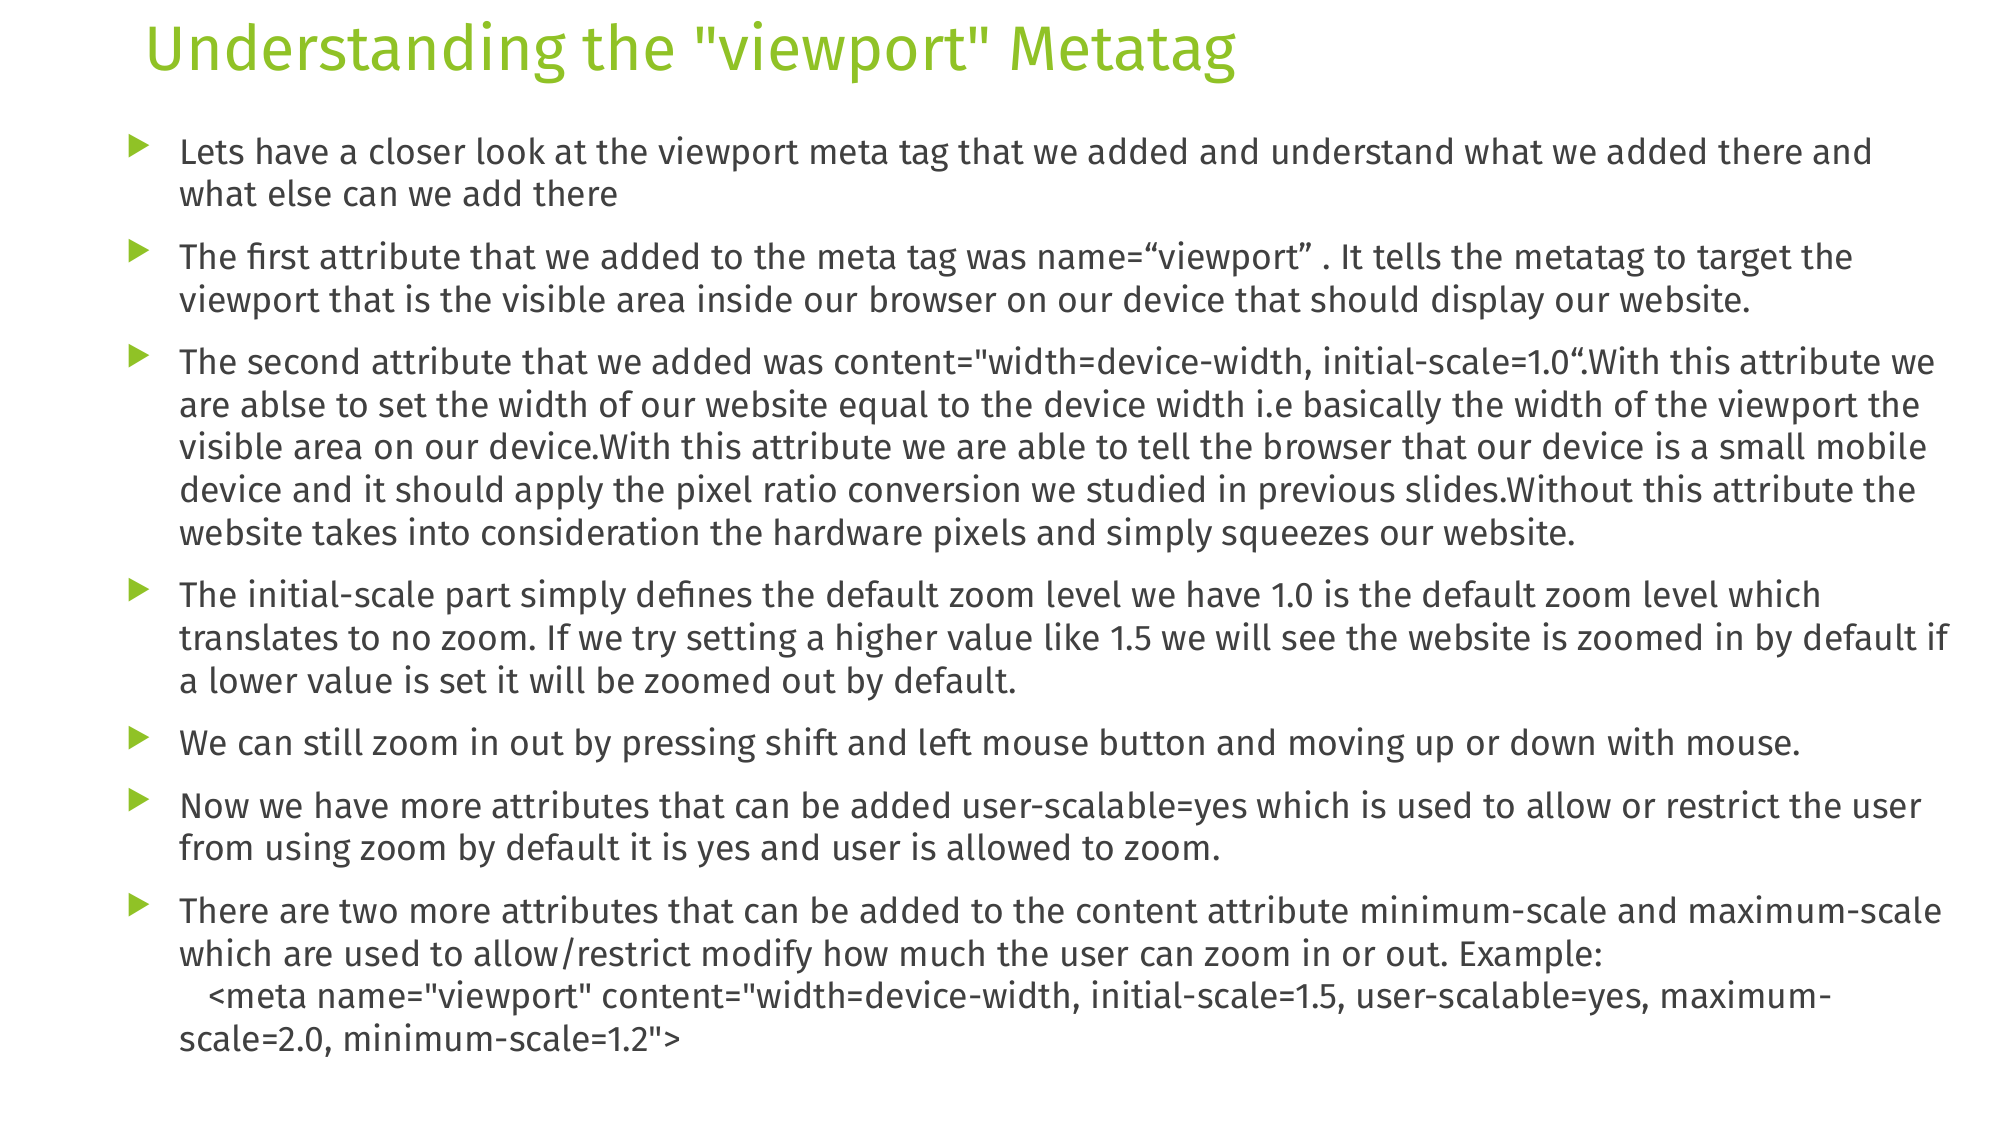

# Understanding the "viewport" Metatag
Lets have a closer look at the viewport meta tag that we added and understand what we added there and what else can we add there
The first attribute that we added to the meta tag was name=“viewport” . It tells the metatag to target the viewport that is the visible area inside our browser on our device that should display our website.
The second attribute that we added was content="width=device-width, initial-scale=1.0“.With this attribute we are ablse to set the width of our website equal to the device width i.e basically the width of the viewport the visible area on our device.With this attribute we are able to tell the browser that our device is a small mobile device and it should apply the pixel ratio conversion we studied in previous slides.Without this attribute the website takes into consideration the hardware pixels and simply squeezes our website.
The initial-scale part simply defines the default zoom level we have 1.0 is the default zoom level which translates to no zoom. If we try setting a higher value like 1.5 we will see the website is zoomed in by default if a lower value is set it will be zoomed out by default.
We can still zoom in out by pressing shift and left mouse button and moving up or down with mouse.
Now we have more attributes that can be added user-scalable=yes which is used to allow or restrict the user from using zoom by default it is yes and user is allowed to zoom.
There are two more attributes that can be added to the content attribute minimum-scale and maximum-scale which are used to allow/restrict modify how much the user can zoom in or out. Example:    <meta name="viewport" content="width=device-width, initial-scale=1.5, user-scalable=yes, maximum-scale=2.0, minimum-scale=1.2">